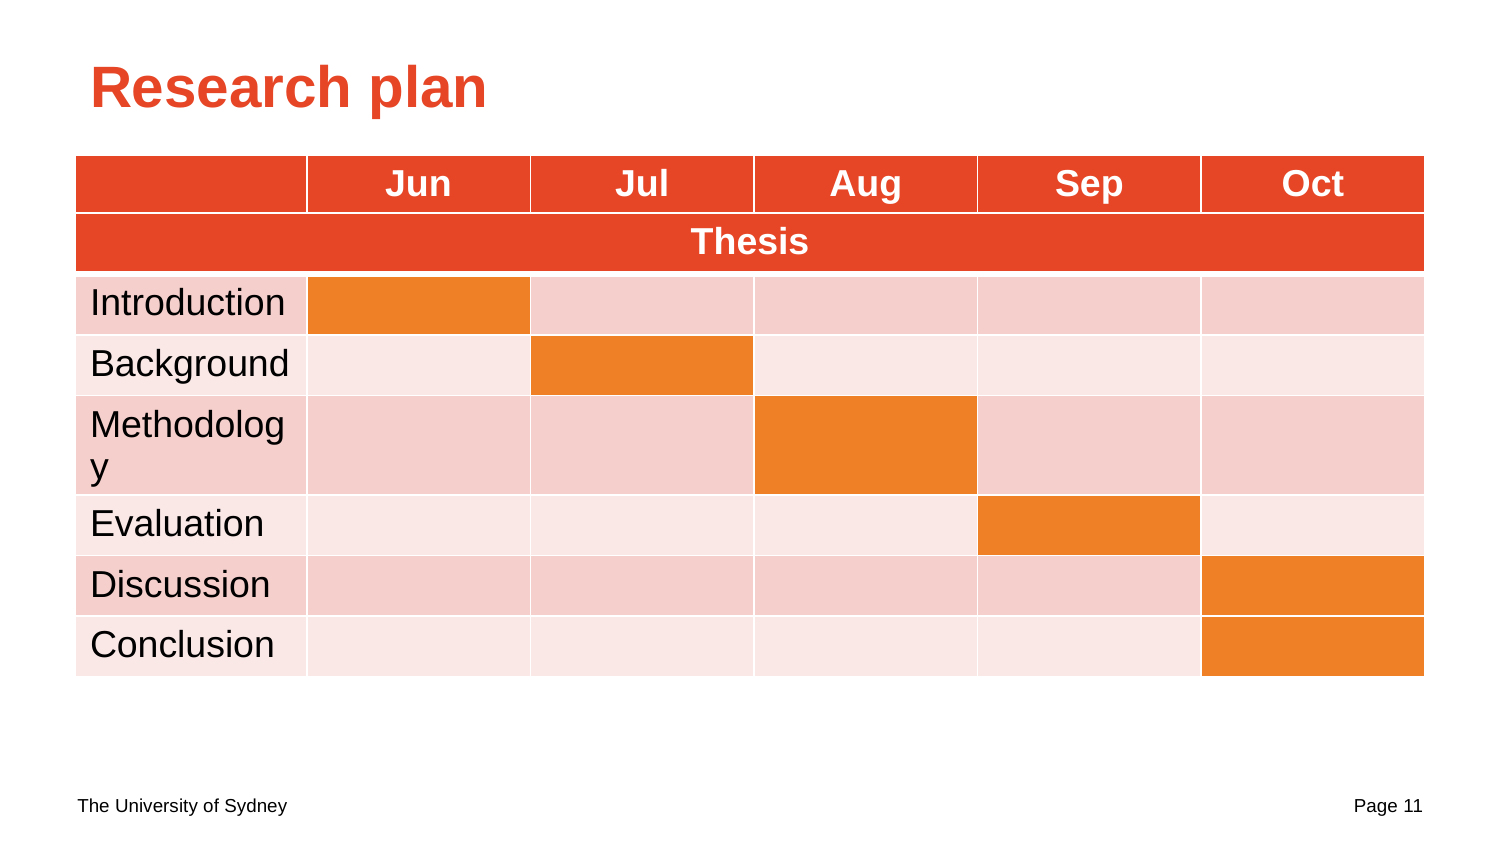

# Research plan
|  | Jun | Jul | Aug | Sep | Oct |
| --- | --- | --- | --- | --- | --- |
| Thesis |  |  |  |  |  |
| --- | --- | --- | --- | --- | --- |
| Introduction |  |  |  |  |  |
| Background |  |  |  |  |  |
| Methodology |  |  |  |  |  |
| Evaluation |  |  |  |  |  |
| Discussion |  |  |  |  |  |
| Conclusion |  |  |  |  |  |